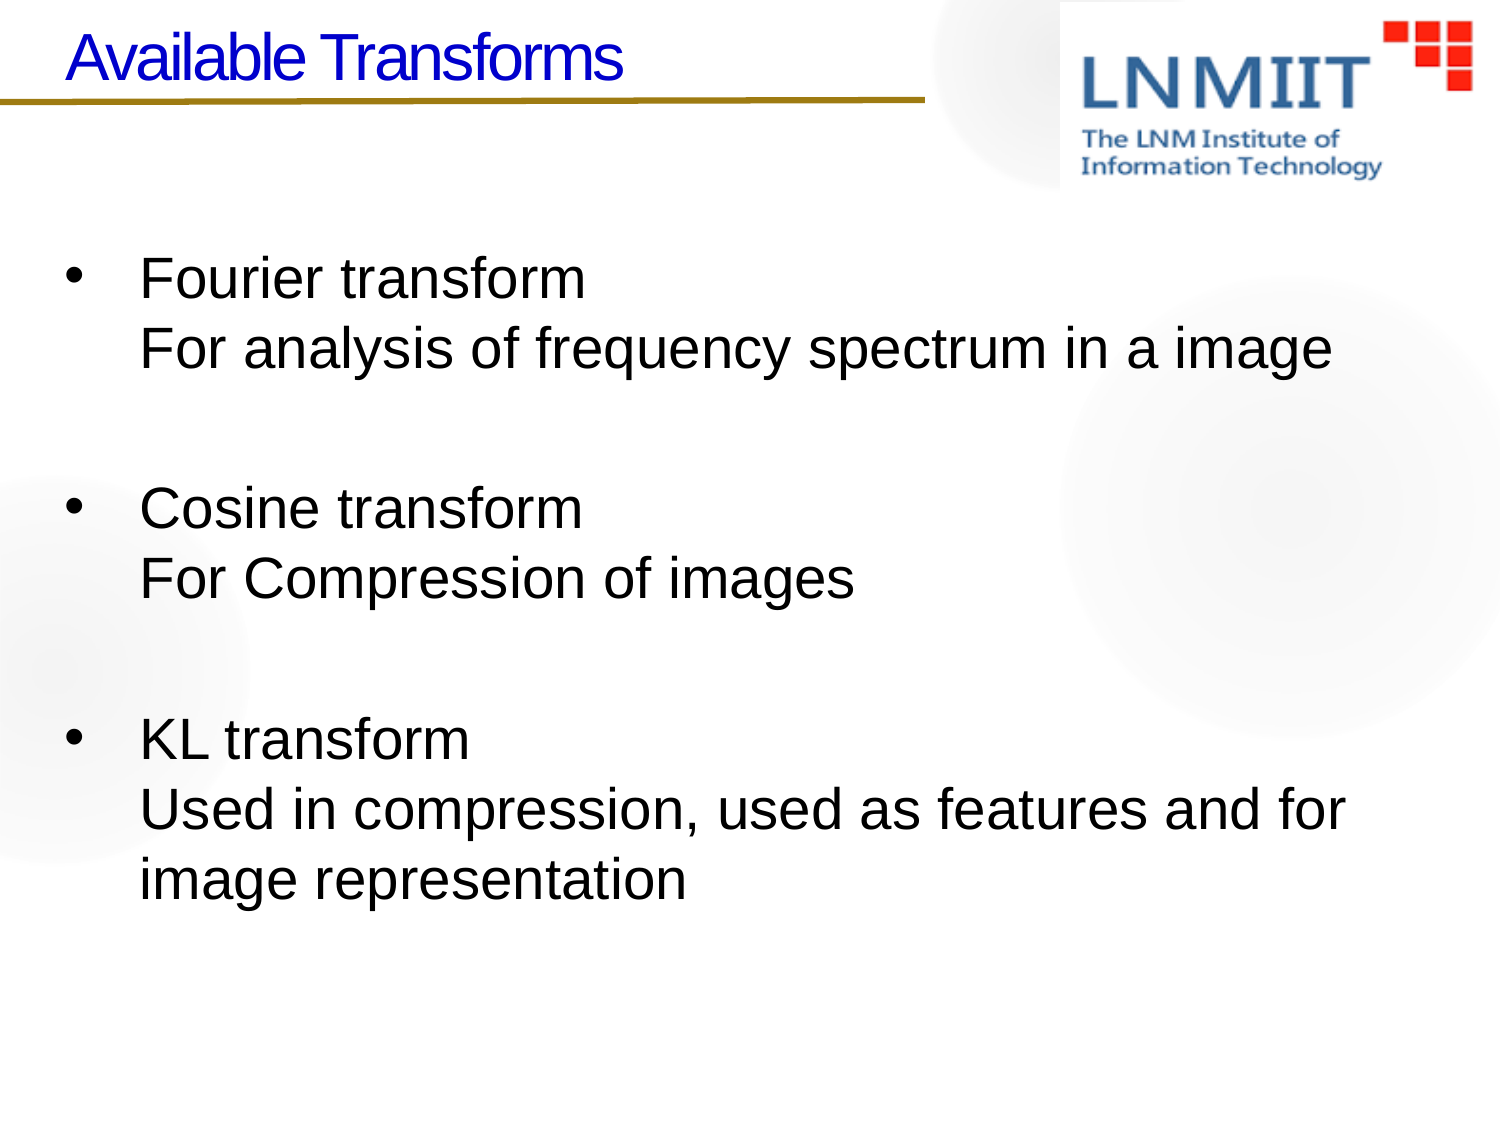

Available Transforms
Fourier transform
For analysis of frequency spectrum in a image
Cosine transform
For Compression of images
KL transform
Used in compression, used as features and for image representation